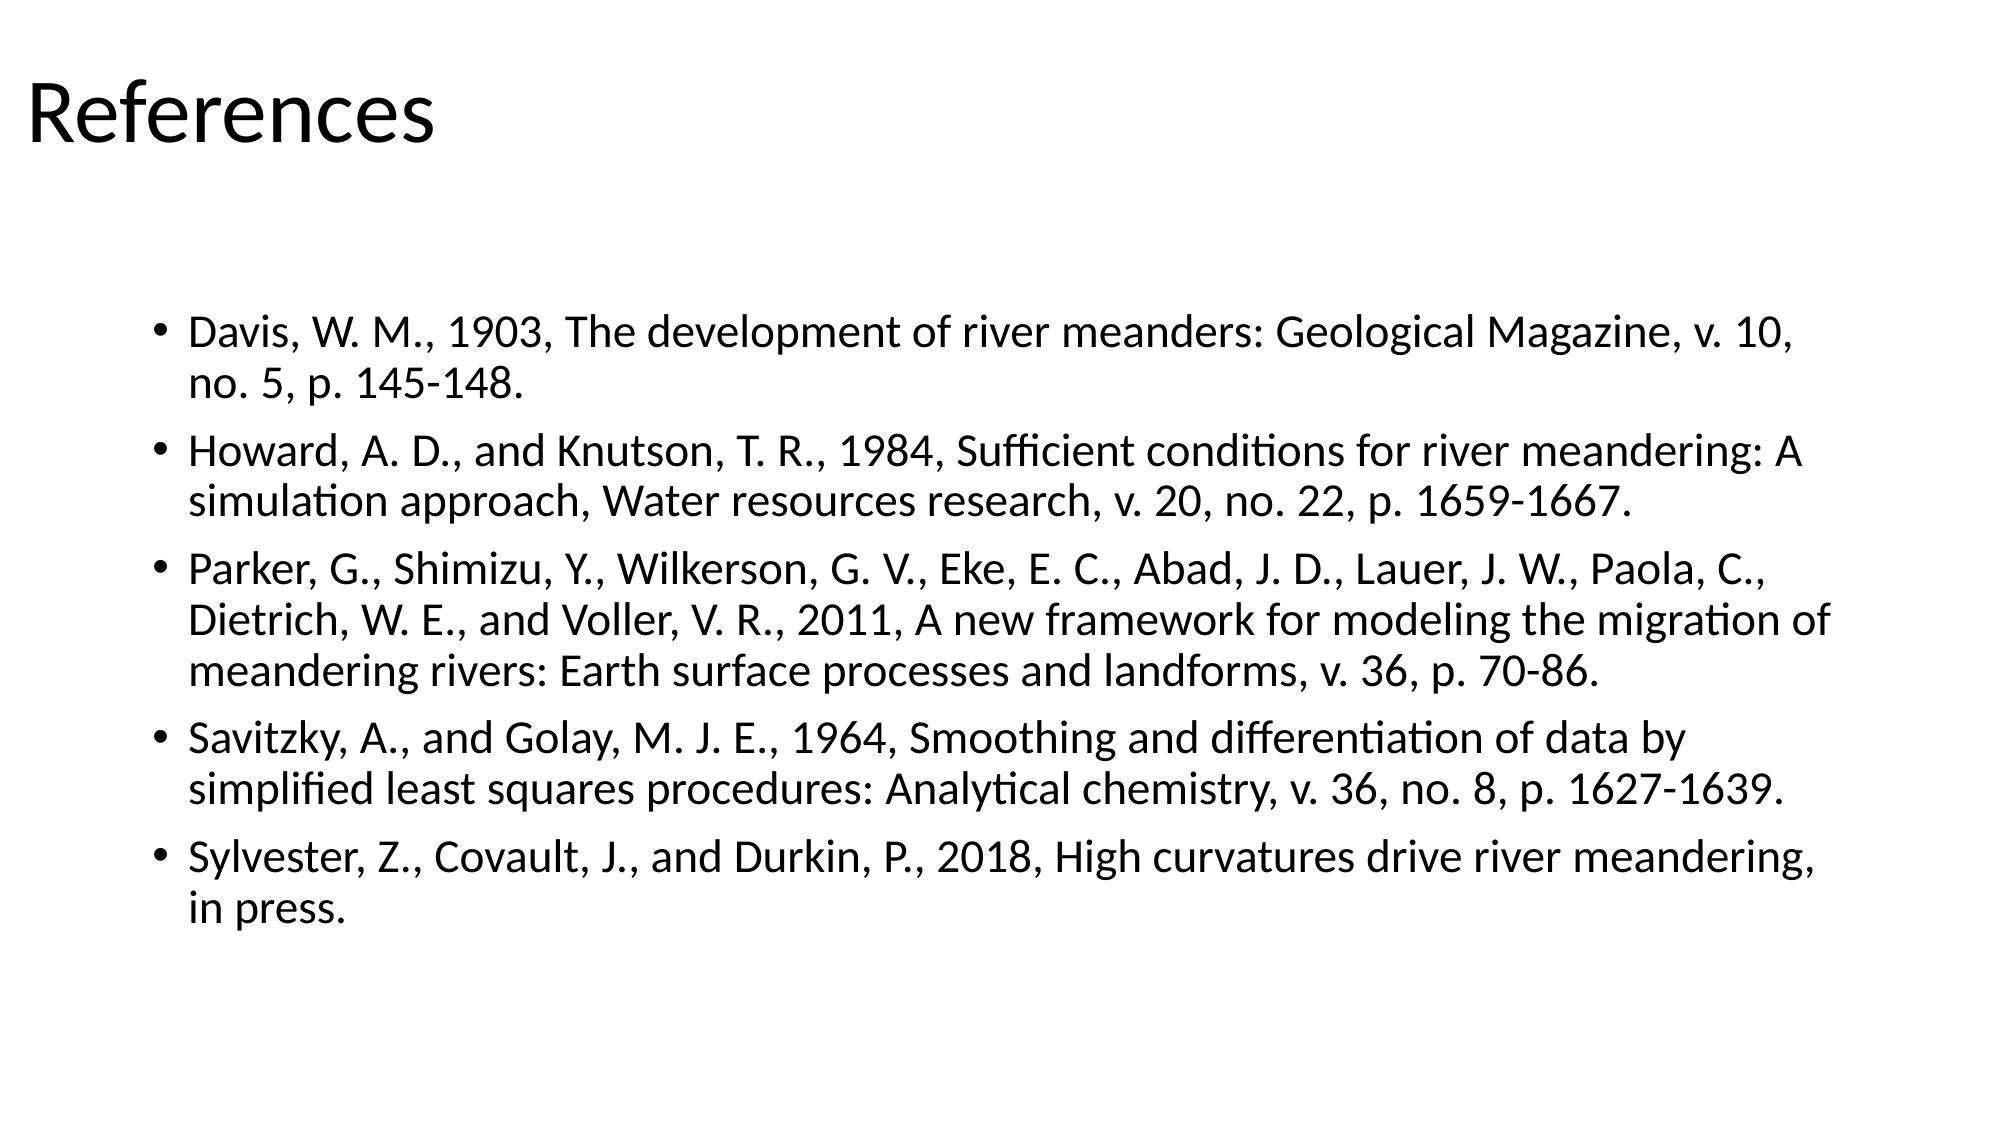

# References
Davis, W. M., 1903, The development of river meanders: Geological Magazine, v. 10, no. 5, p. 145-148.
Howard, A. D., and Knutson, T. R., 1984, Sufficient conditions for river meandering: A simulation approach, Water resources research, v. 20, no. 22, p. 1659-1667.
Parker, G., Shimizu, Y., Wilkerson, G. V., Eke, E. C., Abad, J. D., Lauer, J. W., Paola, C., Dietrich, W. E., and Voller, V. R., 2011, A new framework for modeling the migration of meandering rivers: Earth surface processes and landforms, v. 36, p. 70-86.
Savitzky, A., and Golay, M. J. E., 1964, Smoothing and differentiation of data by simplified least squares procedures: Analytical chemistry, v. 36, no. 8, p. 1627-1639.
Sylvester, Z., Covault, J., and Durkin, P., 2018, High curvatures drive river meandering, in press.